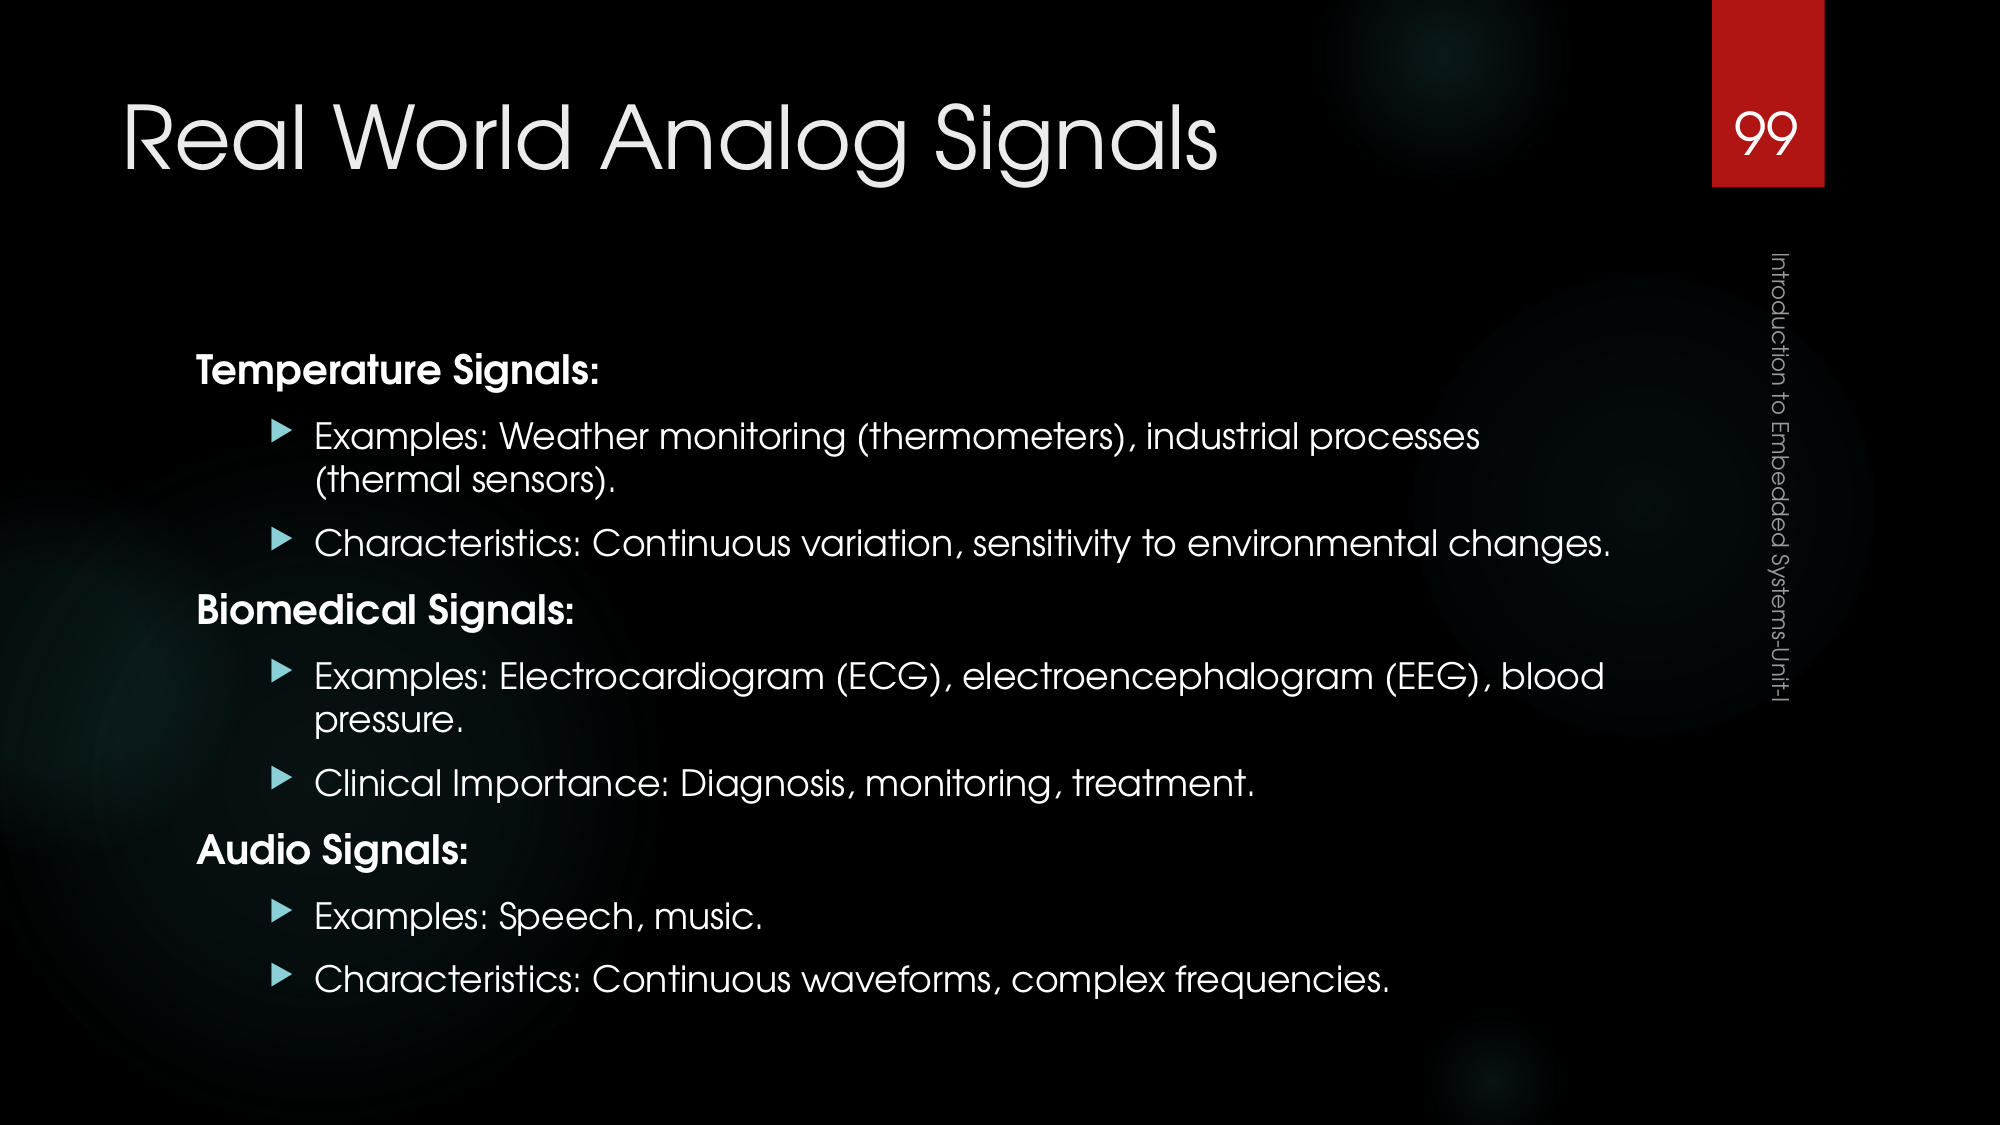

99
# Real World Analog Signals
Temperature Signals:
Examples: Weather monitoring (thermometers), industrial processes (thermal sensors).
Characteristics: Continuous variation, sensitivity to environmental changes.
Biomedical Signals:
Examples: Electrocardiogram (ECG), electroencephalogram (EEG), blood pressure.
Clinical Importance: Diagnosis, monitoring, treatment.
Audio Signals:
Examples: Speech, music.
Characteristics: Continuous waveforms, complex frequencies.
Introduction to Embedded Systems-Unit-I